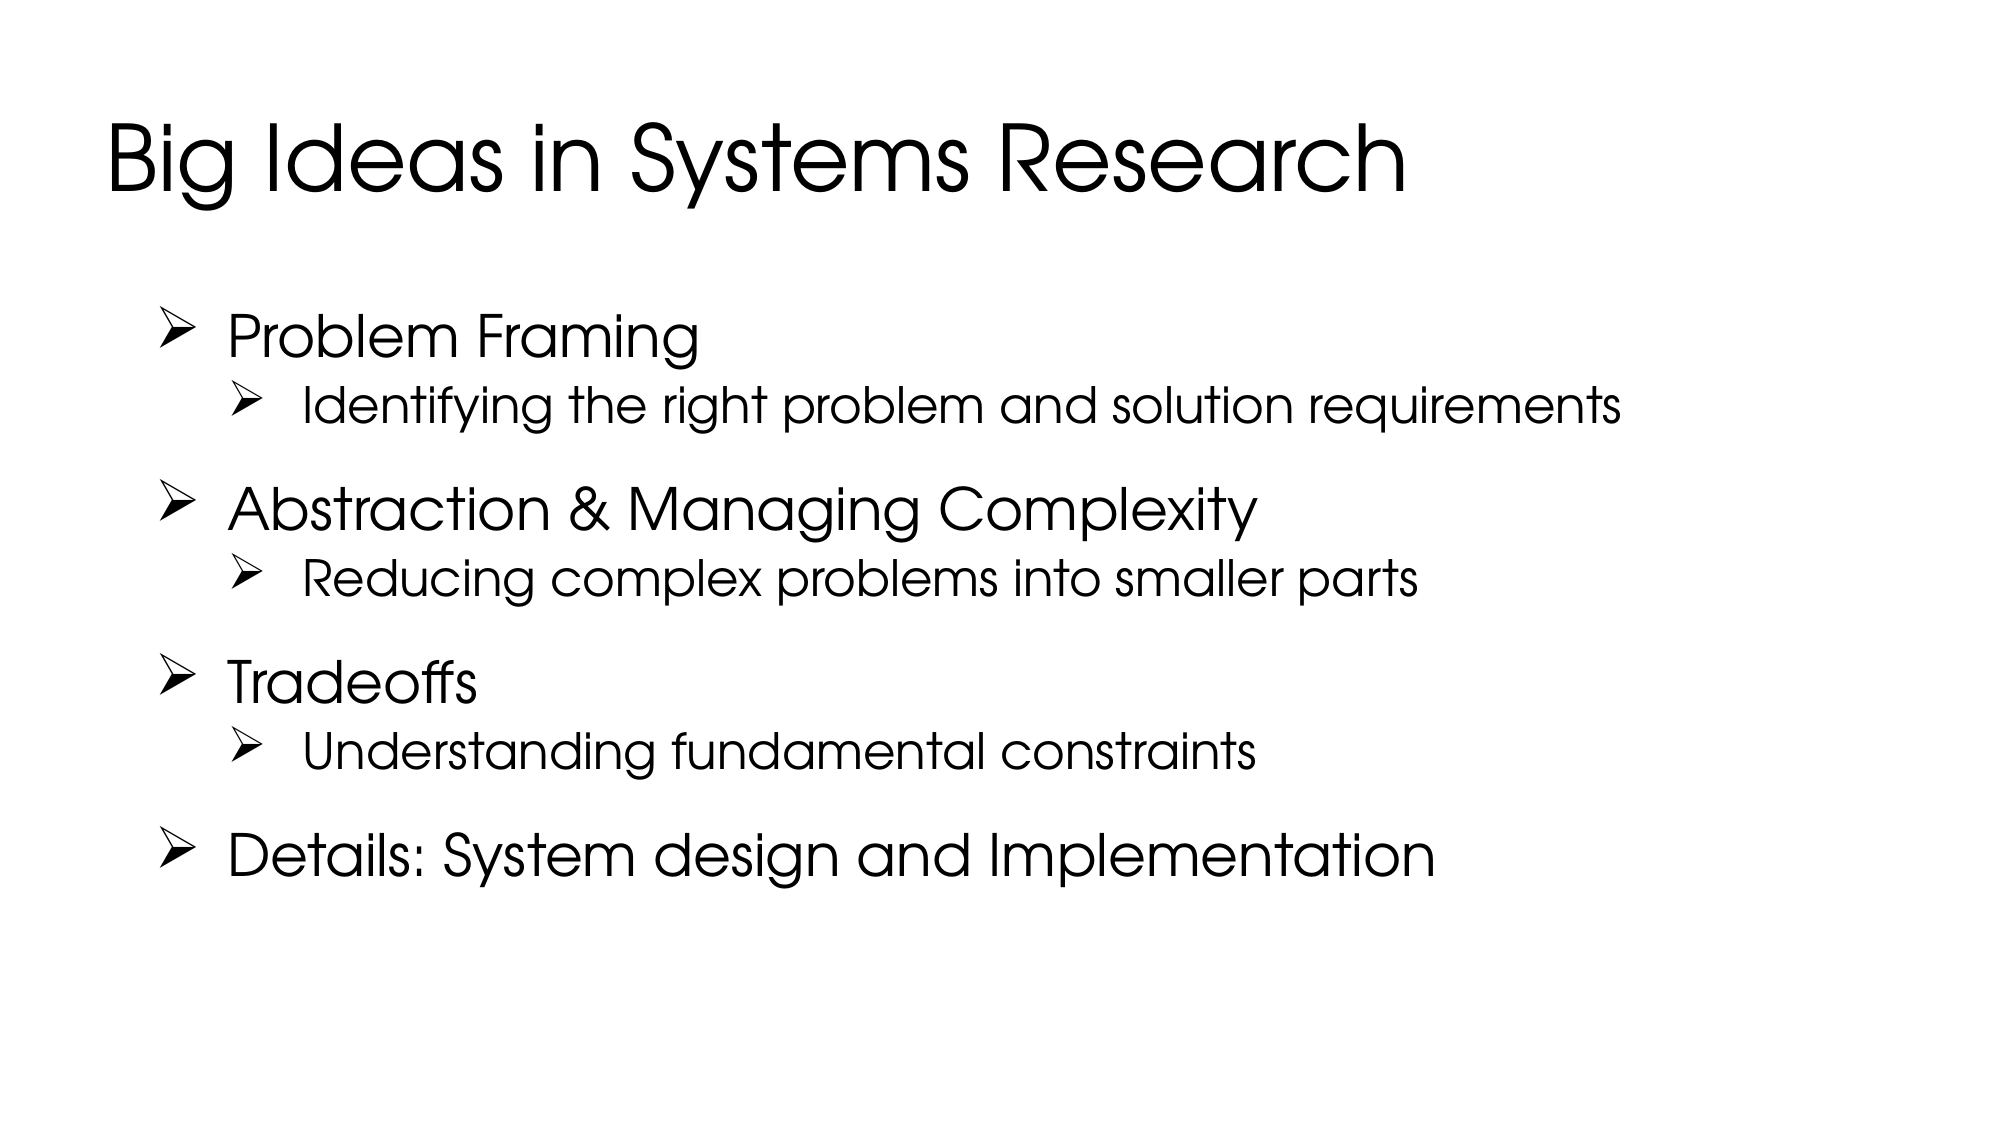

# Big Ideas in Systems Research
Problem Framing
Identifying the right problem and solution requirements
Abstraction & Managing Complexity
Reducing complex problems into smaller parts
Tradeoffs
Understanding fundamental constraints
Details: System design and Implementation